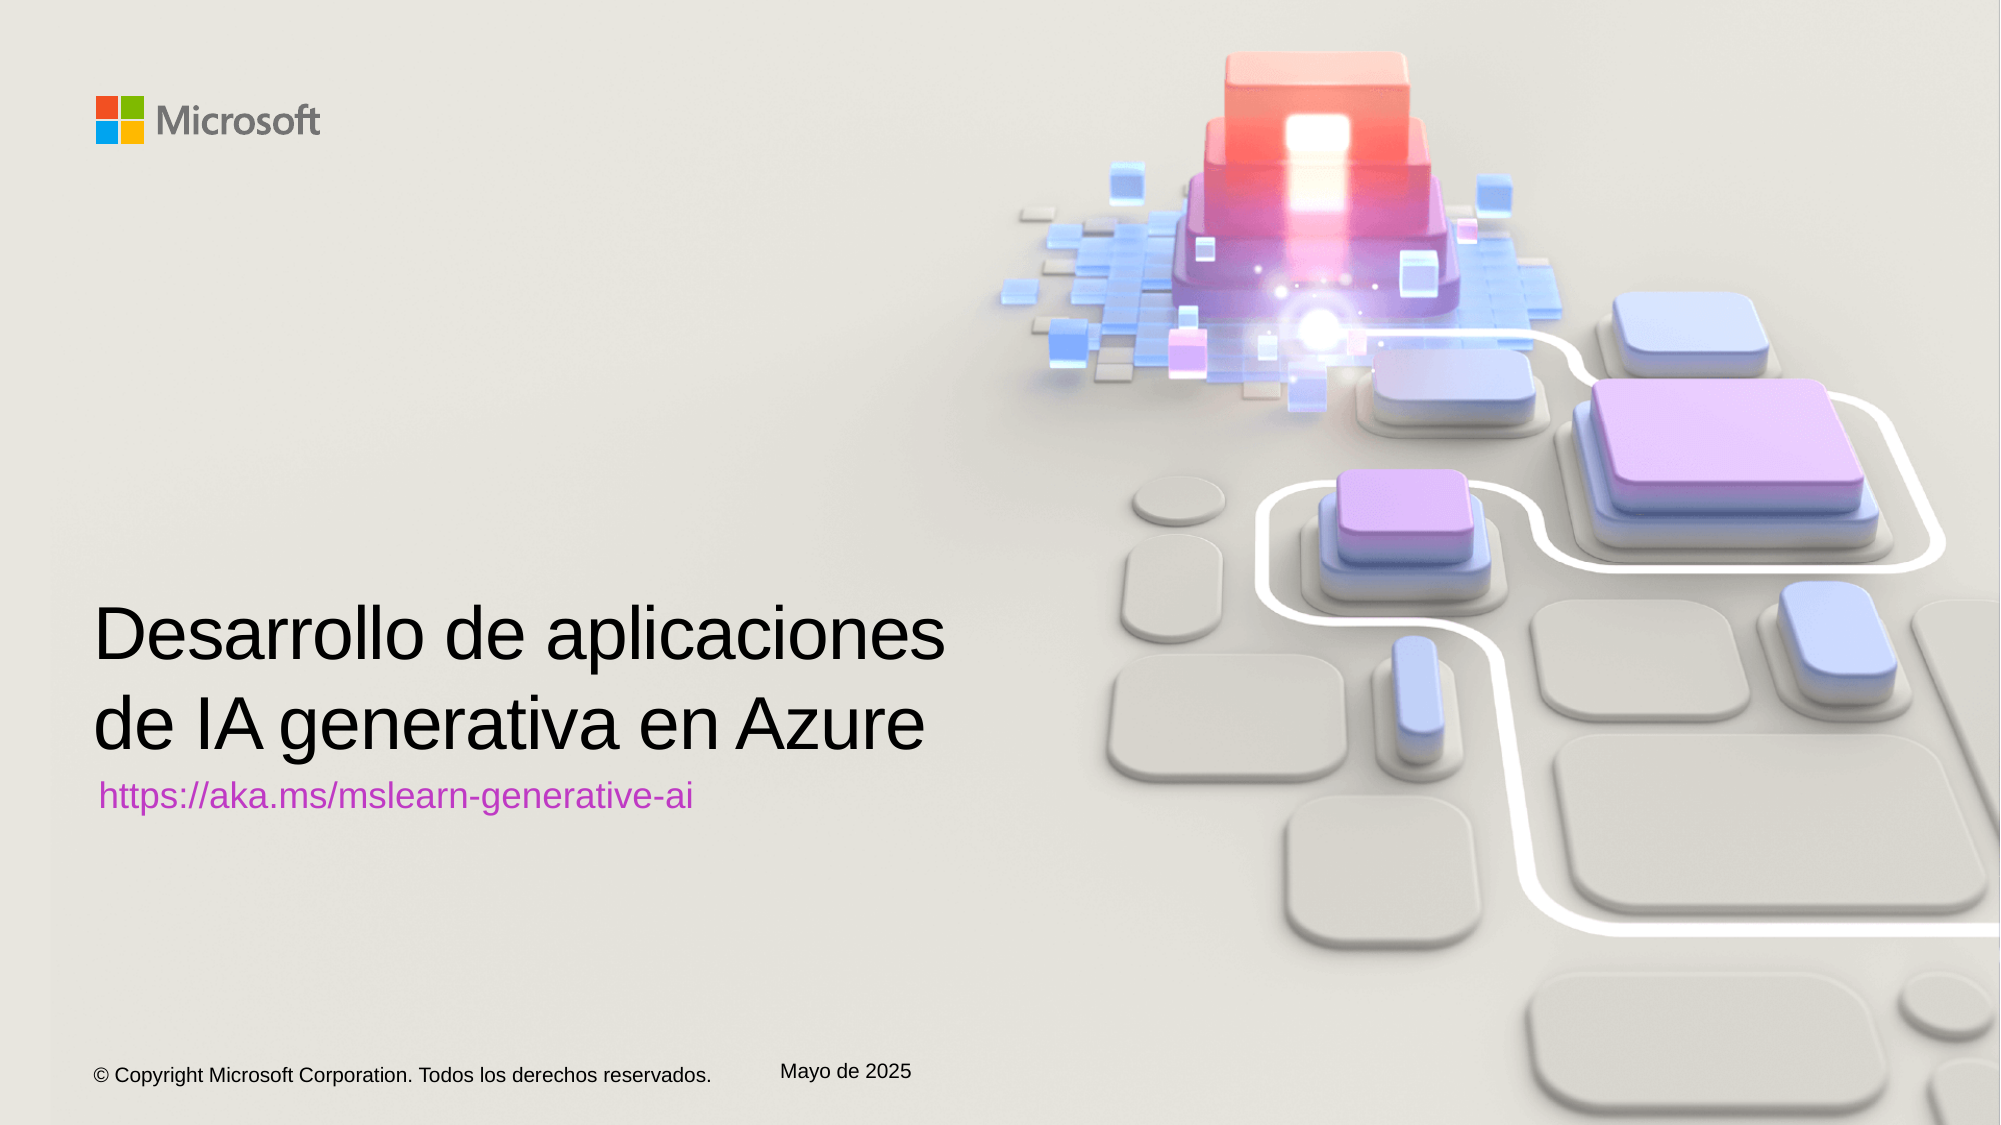

# Desarrollo de aplicaciones de IA generativa en Azure
https://aka.ms/mslearn-generative-ai
© Copyright Microsoft Corporation. Todos los derechos reservados.
Mayo de 2025